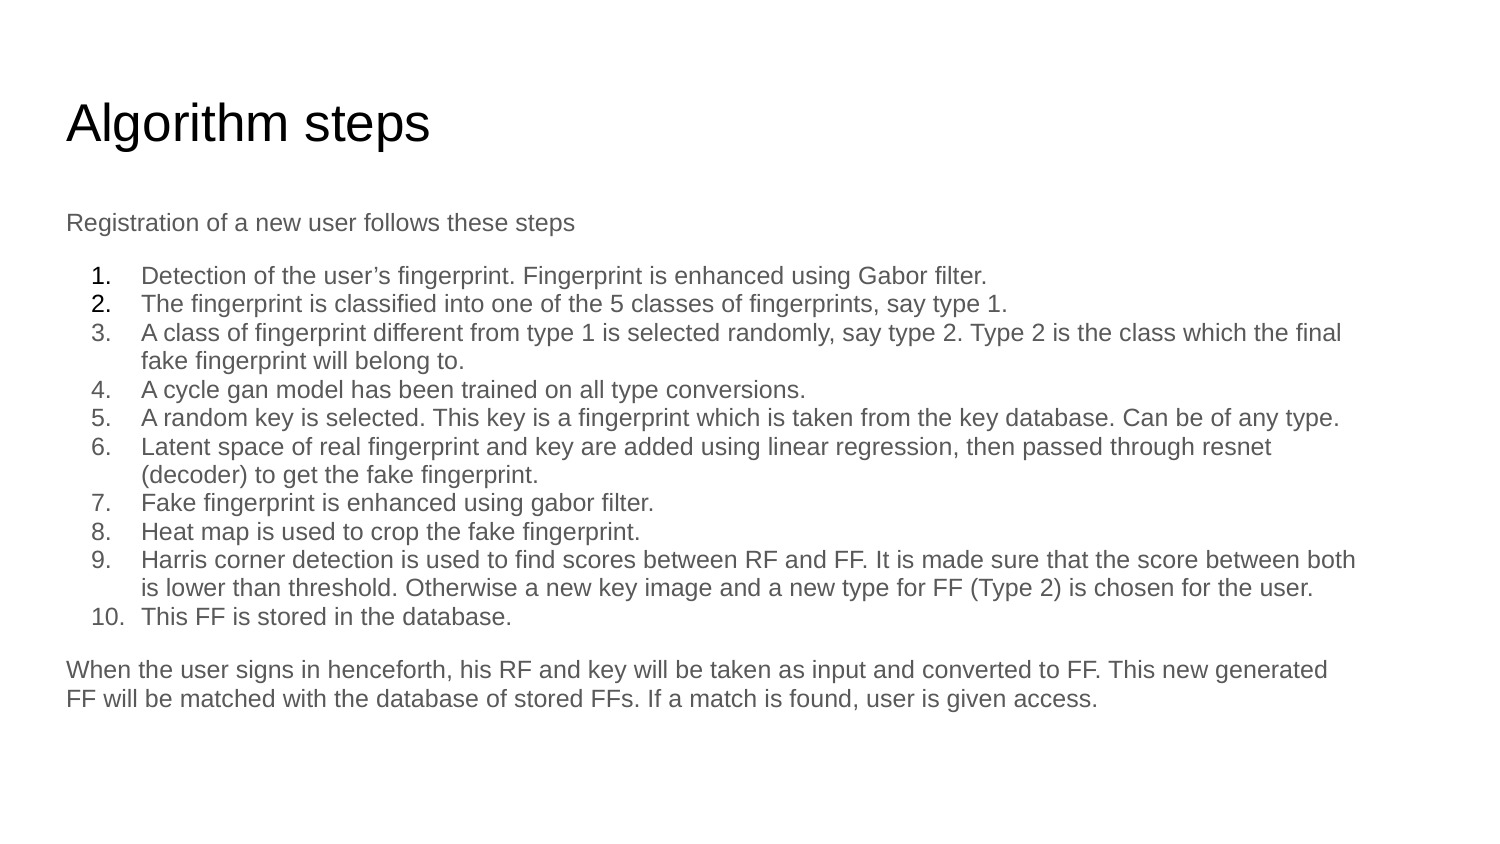

# Algorithm steps
Registration of a new user follows these steps
Detection of the user’s fingerprint. Fingerprint is enhanced using Gabor filter.
The fingerprint is classified into one of the 5 classes of fingerprints, say type 1.
A class of fingerprint different from type 1 is selected randomly, say type 2. Type 2 is the class which the final fake fingerprint will belong to.
A cycle gan model has been trained on all type conversions.
A random key is selected. This key is a fingerprint which is taken from the key database. Can be of any type.
Latent space of real fingerprint and key are added using linear regression, then passed through resnet (decoder) to get the fake fingerprint.
Fake fingerprint is enhanced using gabor filter.
Heat map is used to crop the fake fingerprint.
Harris corner detection is used to find scores between RF and FF. It is made sure that the score between both is lower than threshold. Otherwise a new key image and a new type for FF (Type 2) is chosen for the user.
This FF is stored in the database.
When the user signs in henceforth, his RF and key will be taken as input and converted to FF. This new generated FF will be matched with the database of stored FFs. If a match is found, user is given access.